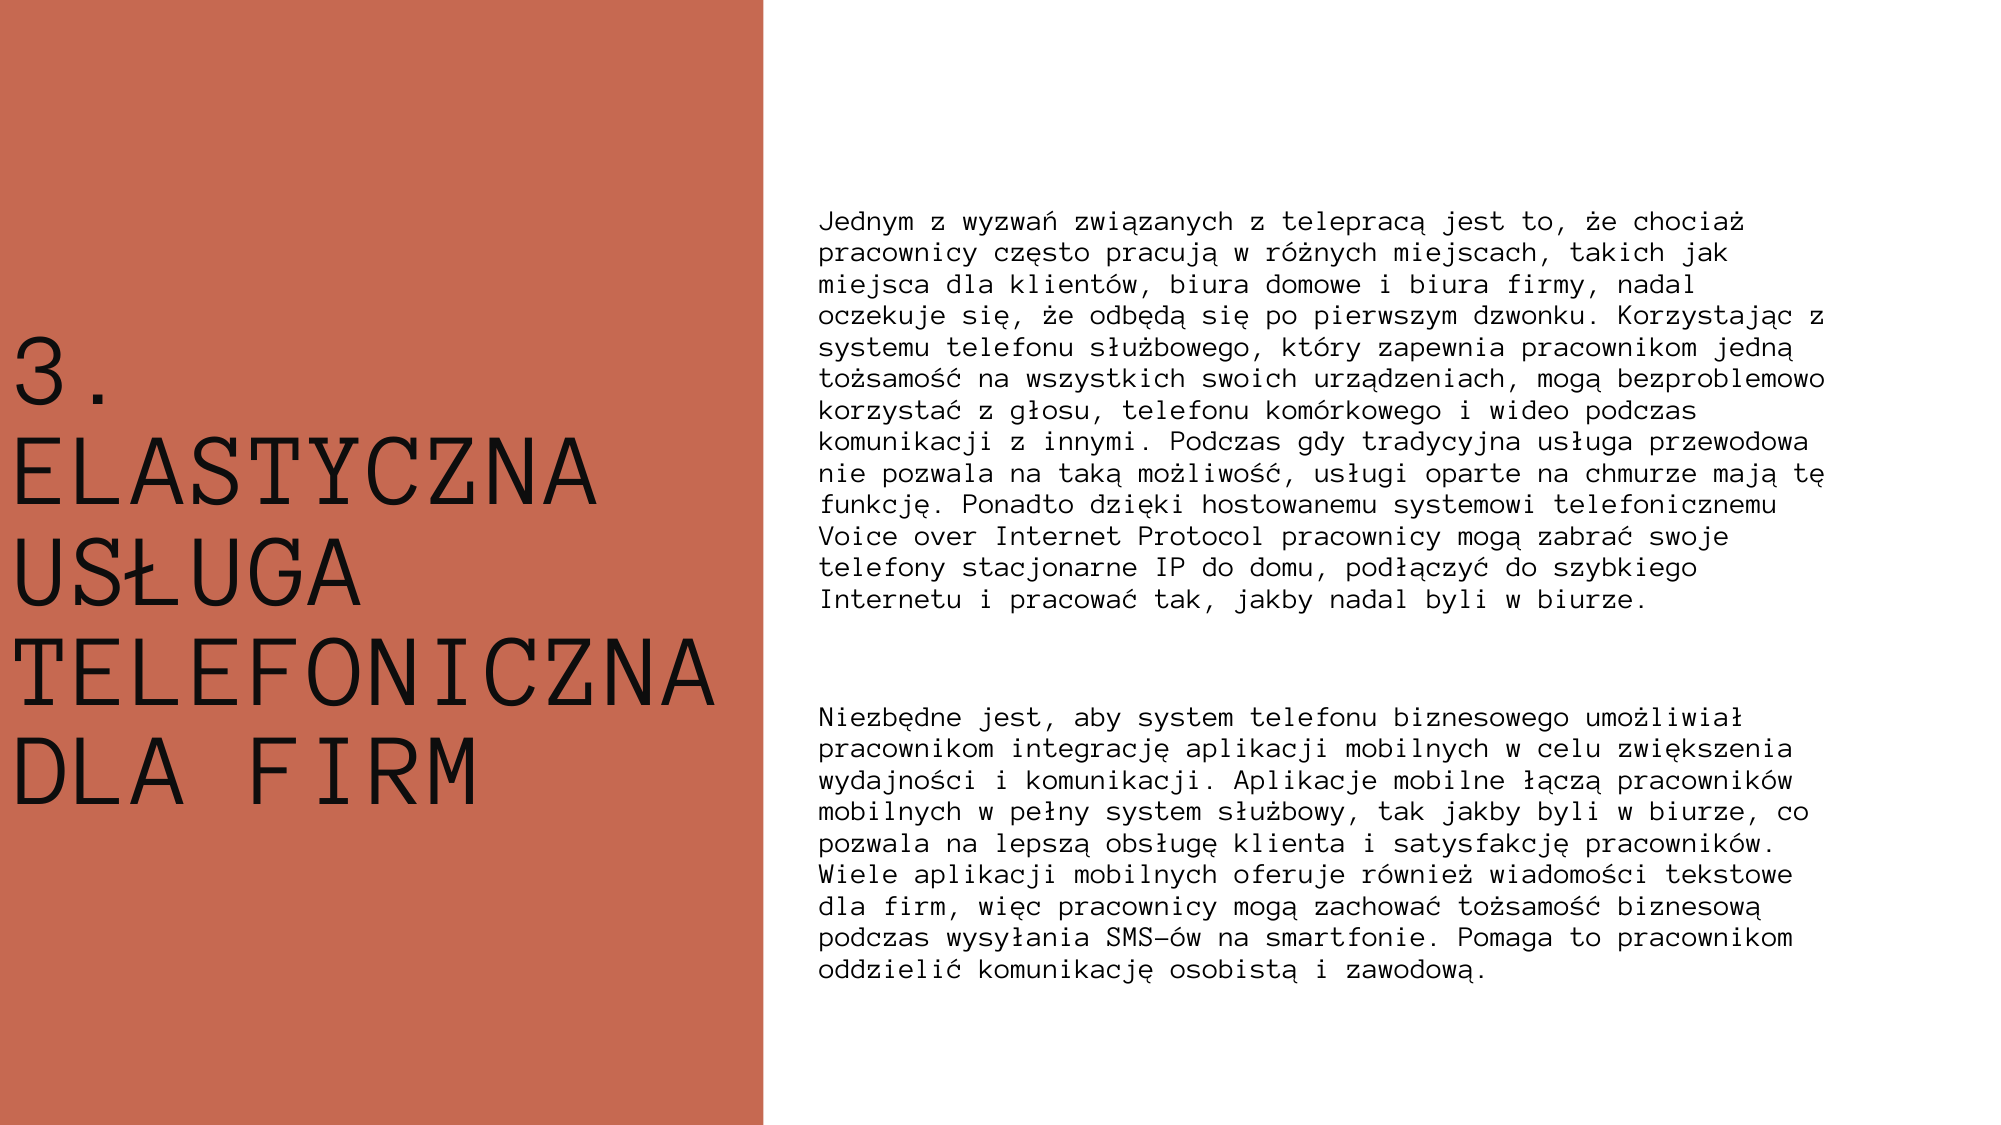

# 3. Elastyczna usługa telefoniczna dla firm

Jednym z wyzwań związanych z telepracą jest to, że chociaż pracownicy często pracują w różnych miejscach, takich jak miejsca dla klientów, biura domowe i biura firmy, nadal oczekuje się, że odbędą się po pierwszym dzwonku. Korzystając z systemu telefonu służbowego, który zapewnia pracownikom jedną tożsamość na wszystkich swoich urządzeniach, mogą bezproblemowo korzystać z głosu, telefonu komórkowego i wideo podczas komunikacji z innymi. Podczas gdy tradycyjna usługa przewodowa nie pozwala na taką możliwość, usługi oparte na chmurze mają tę funkcję. Ponadto dzięki hostowanemu systemowi telefonicznemu Voice over Internet Protocol pracownicy mogą zabrać swoje telefony stacjonarne IP do domu, podłączyć do szybkiego Internetu i pracować tak, jakby nadal byli w biurze.

Niezbędne jest, aby system telefonu biznesowego umożliwiał pracownikom integrację aplikacji mobilnych w celu zwiększenia wydajności i komunikacji. Aplikacje mobilne łączą pracowników mobilnych w pełny system służbowy, tak jakby byli w biurze, co pozwala na lepszą obsługę klienta i satysfakcję pracowników. Wiele aplikacji mobilnych oferuje również wiadomości tekstowe dla firm, więc pracownicy mogą zachować tożsamość biznesową podczas wysyłania SMS-ów na smartfonie. Pomaga to pracownikom oddzielić komunikację osobistą i zawodową.